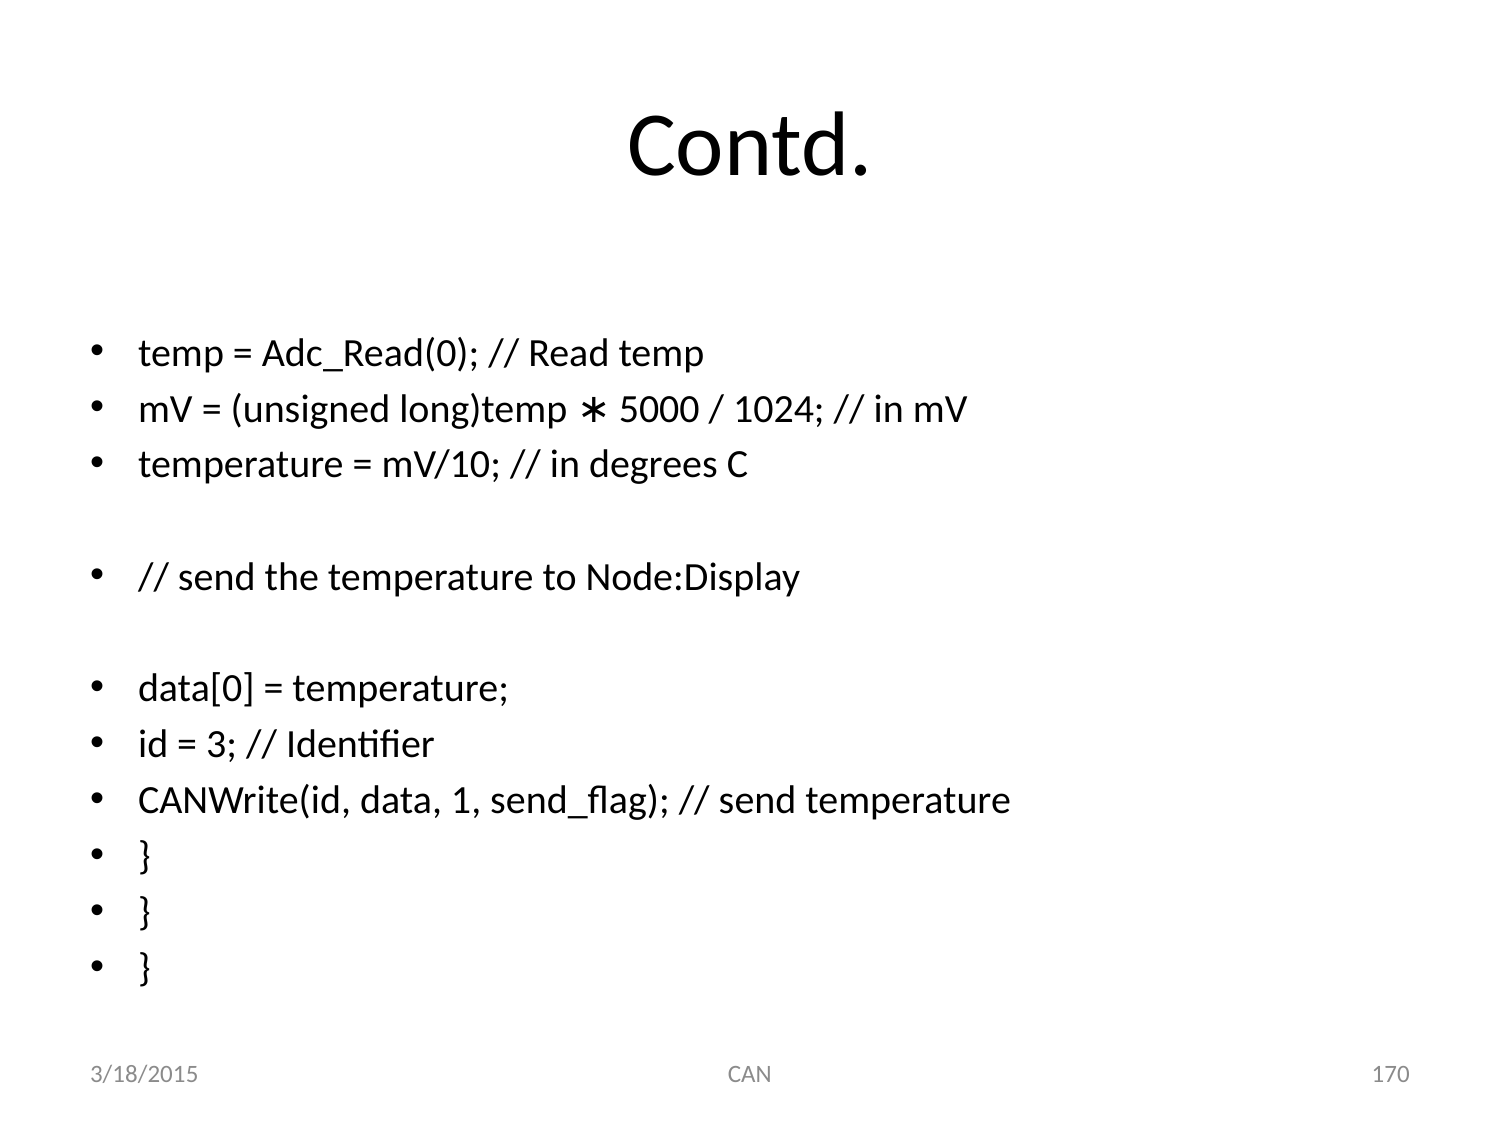

# Contd.

temp = Adc_Read(0); // Read temp
mV = (unsigned long)temp ∗ 5000 / 1024; // in mV
temperature = mV/10; // in degrees C

// send the temperature to Node:Display

data[0] = temperature;
id = 3; // Identifier
CANWrite(id, data, 1, send_flag); // send temperature
}
}
}
3/18/2015
CAN
170